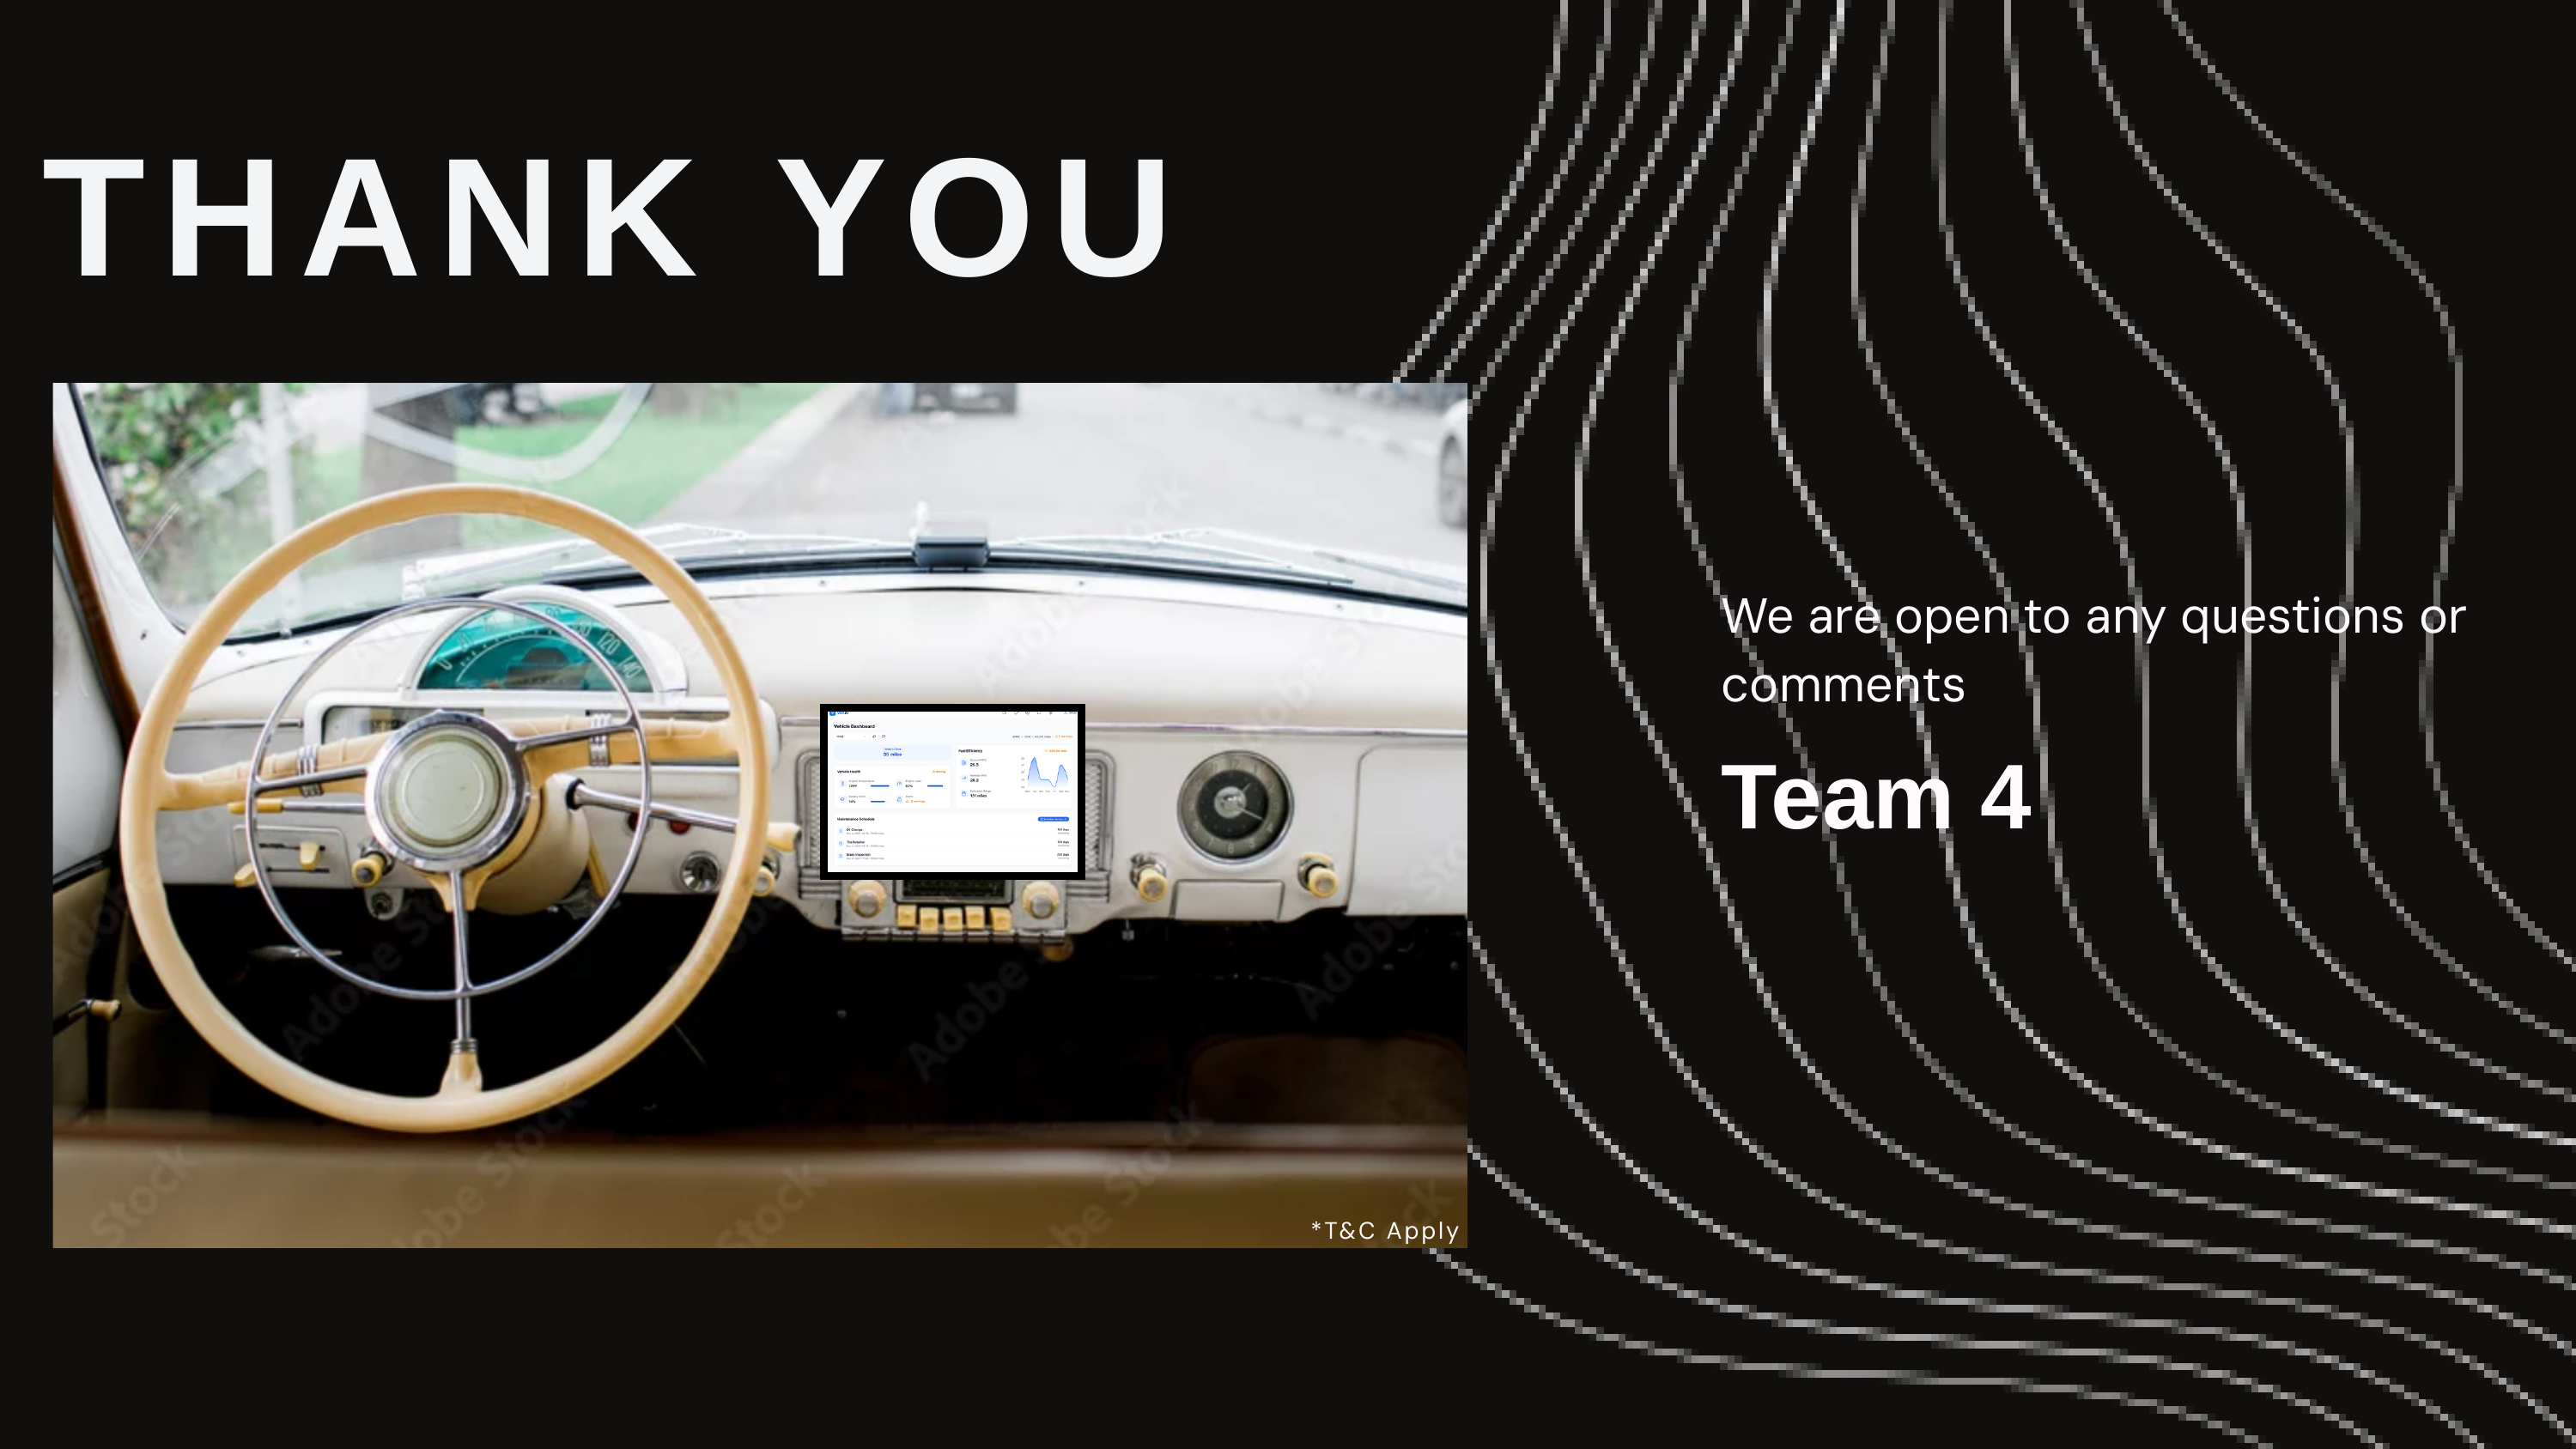

THANK YOU

We are open to any questions or comments

Team 4
*T&C Apply